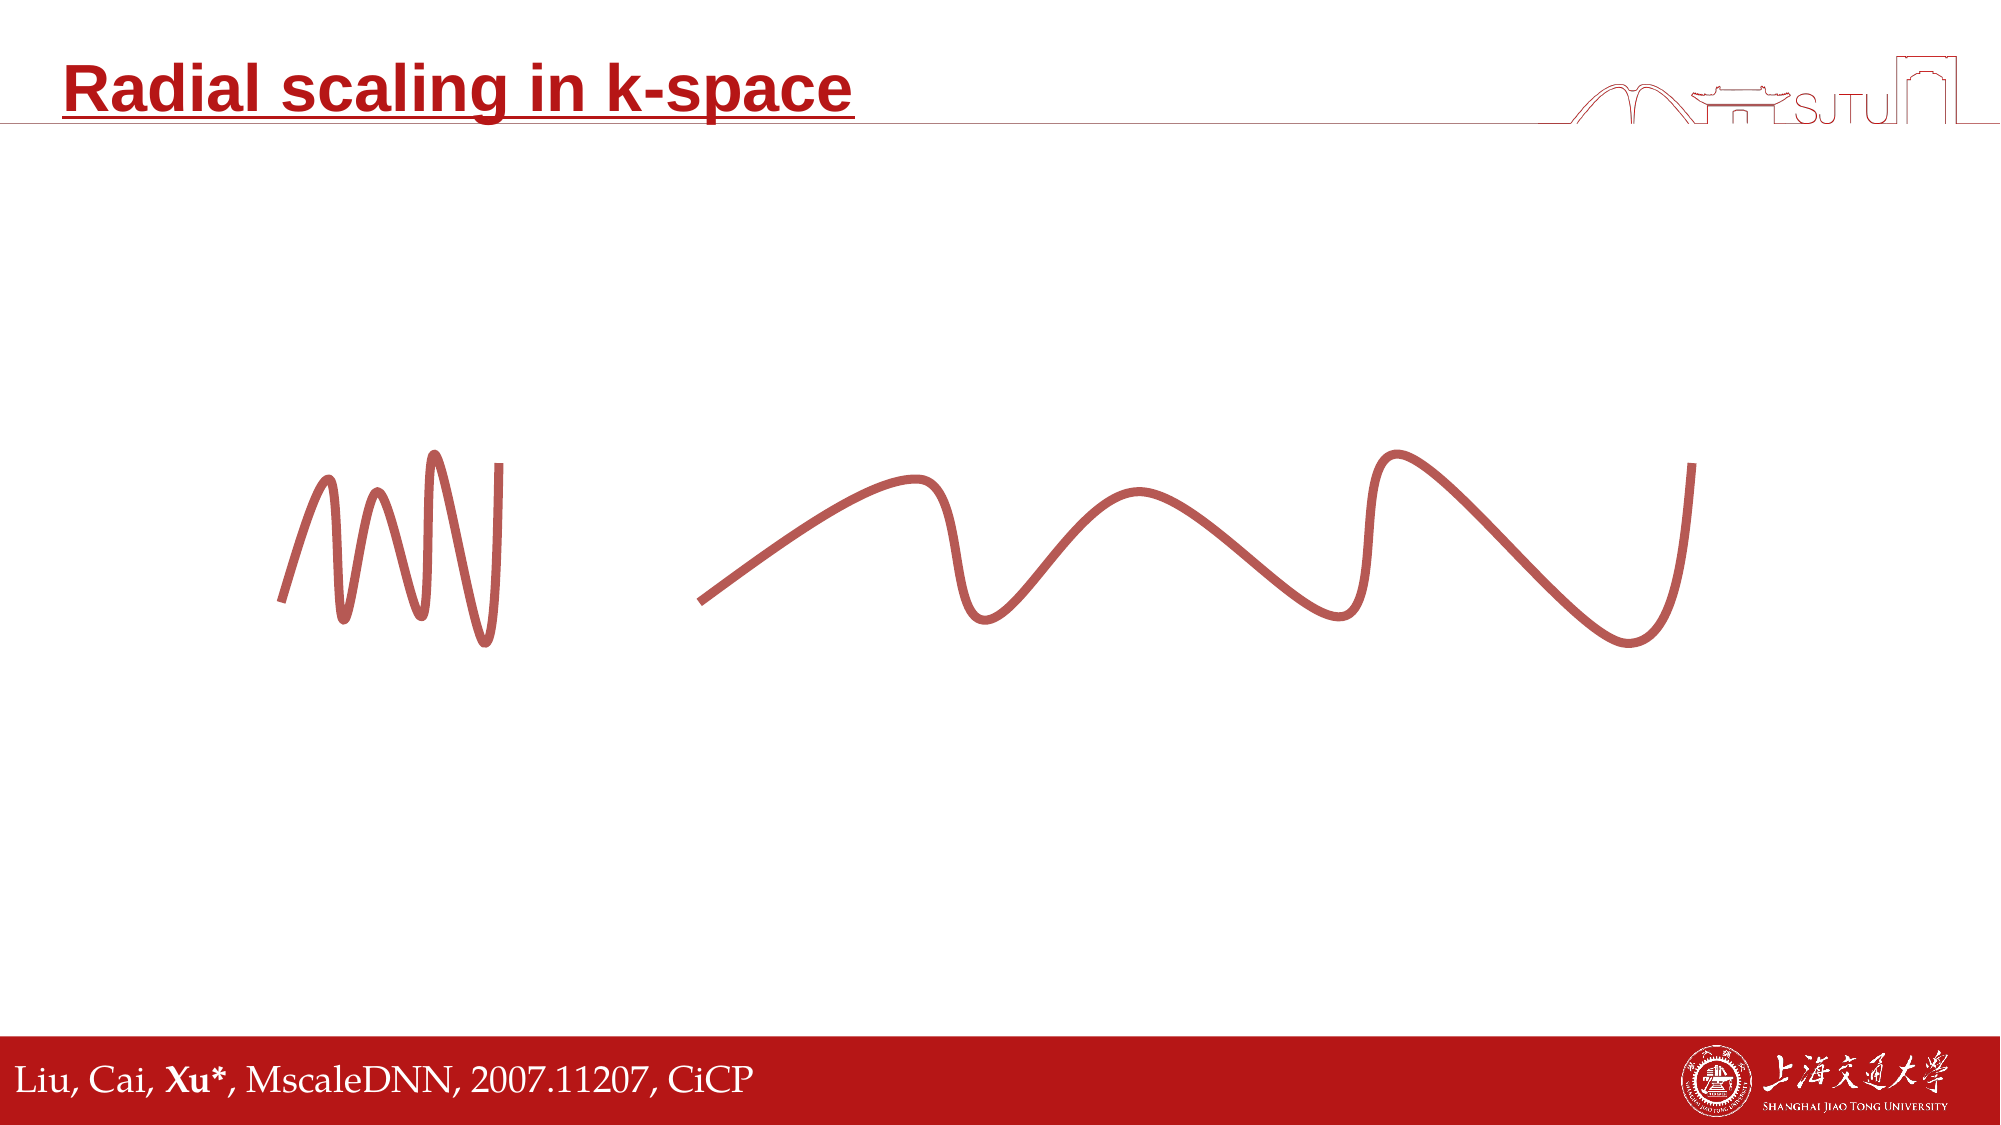

# Radial scaling in k-space

Liu, Cai, Xu*, MscaleDNN, 2007.11207, CiCP